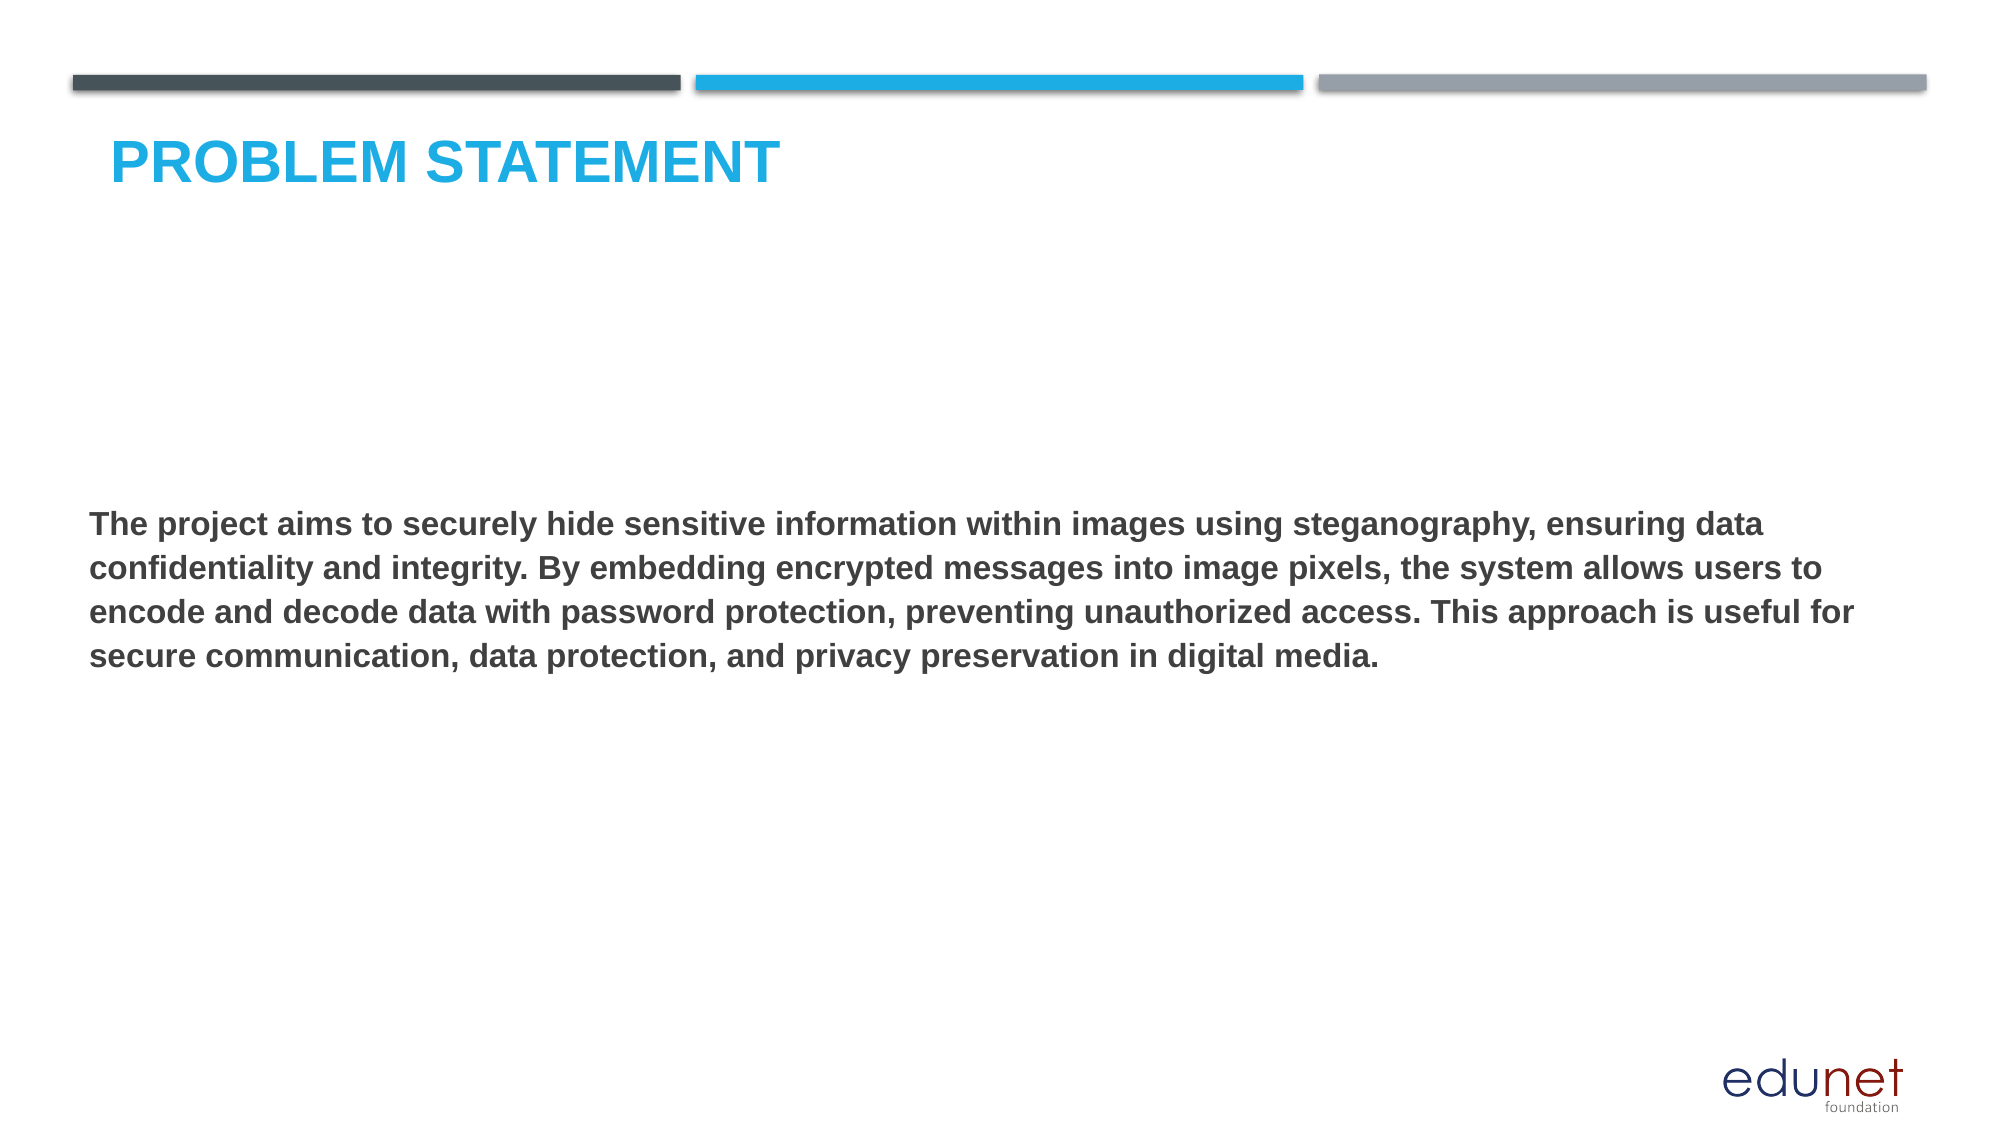

# Problem Statement
The project aims to securely hide sensitive information within images using steganography, ensuring data confidentiality and integrity. By embedding encrypted messages into image pixels, the system allows users to encode and decode data with password protection, preventing unauthorized access. This approach is useful for secure communication, data protection, and privacy preservation in digital media.